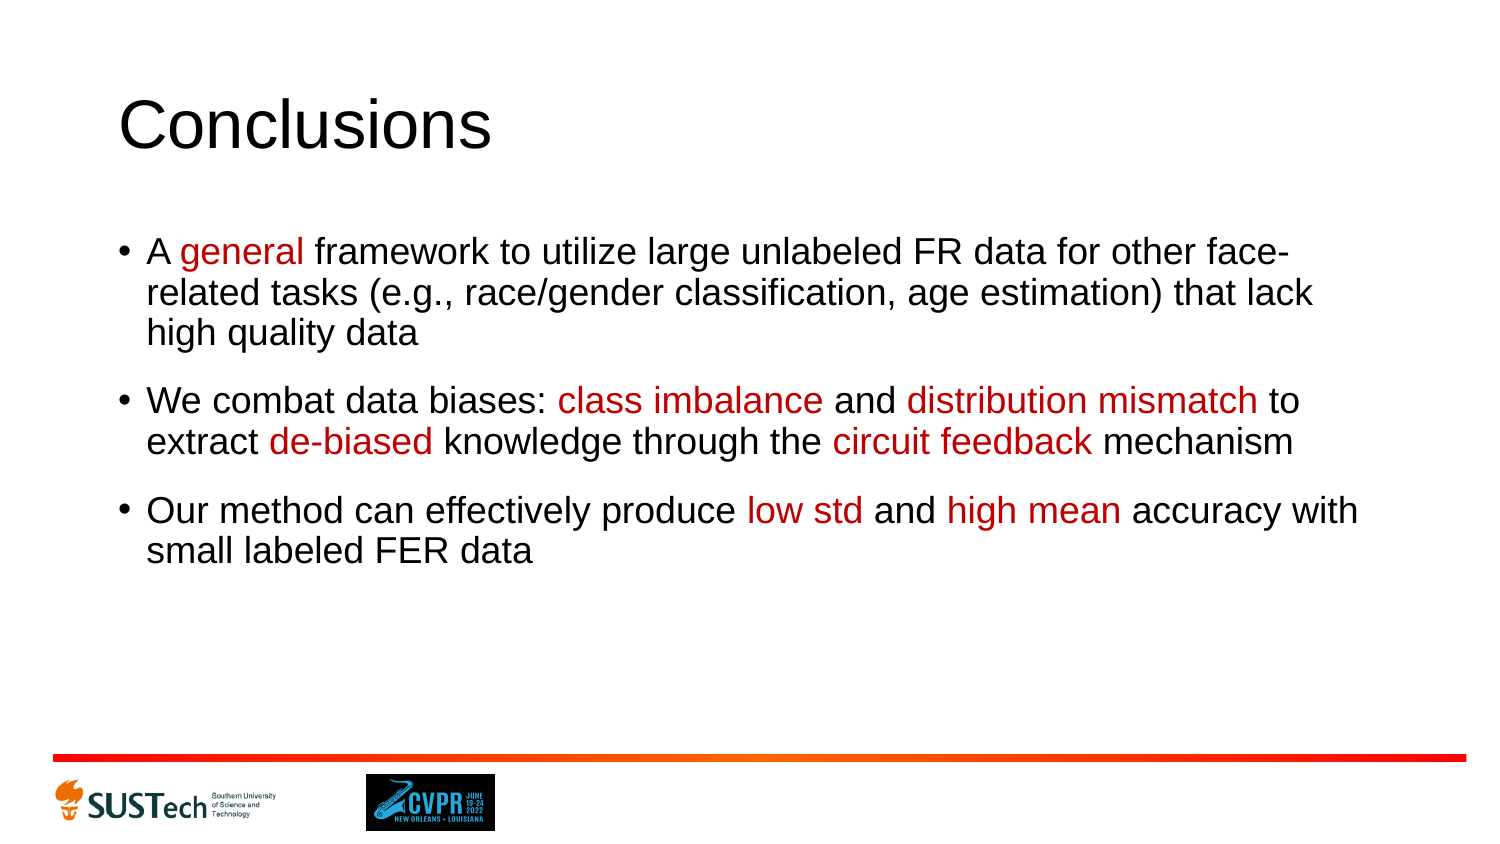

# Conclusions
A general framework to utilize large unlabeled FR data for other face-related tasks (e.g., race/gender classification, age estimation) that lack high quality data
We combat data biases: class imbalance and distribution mismatch to extract de-biased knowledge through the circuit feedback mechanism
Our method can effectively produce low std and high mean accuracy with small labeled FER data